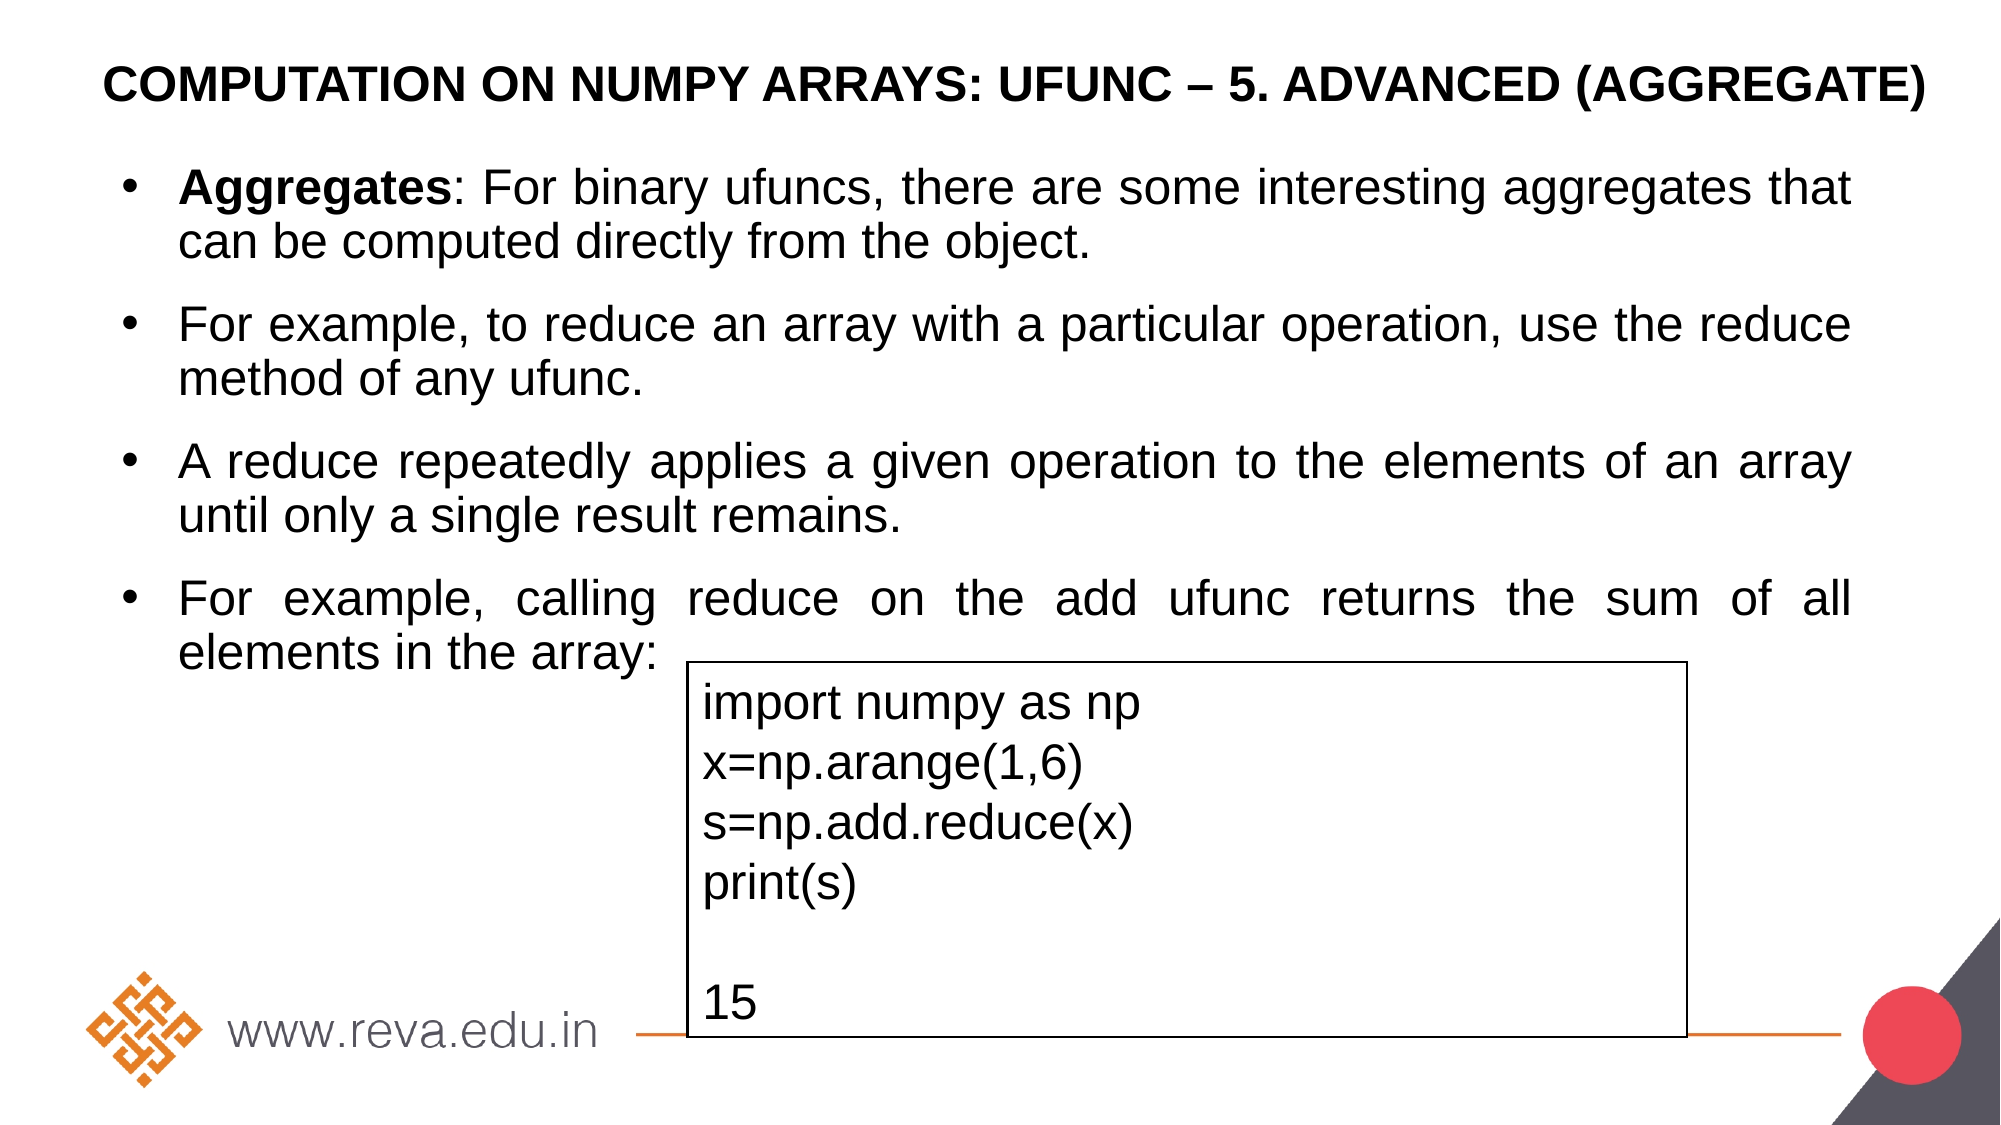

# Computation on NumPy Arrays: UFunc – 5. Advanced (Aggregate)
Aggregates: For binary ufuncs, there are some interesting aggregates that can be computed directly from the object.
For example, to reduce an array with a particular operation, use the reduce method of any ufunc.
A reduce repeatedly applies a given operation to the elements of an array until only a single result remains.
For example, calling reduce on the add ufunc returns the sum of all elements in the array:
import numpy as np
x=np.arange(1,6)
s=np.add.reduce(x)
print(s)

15